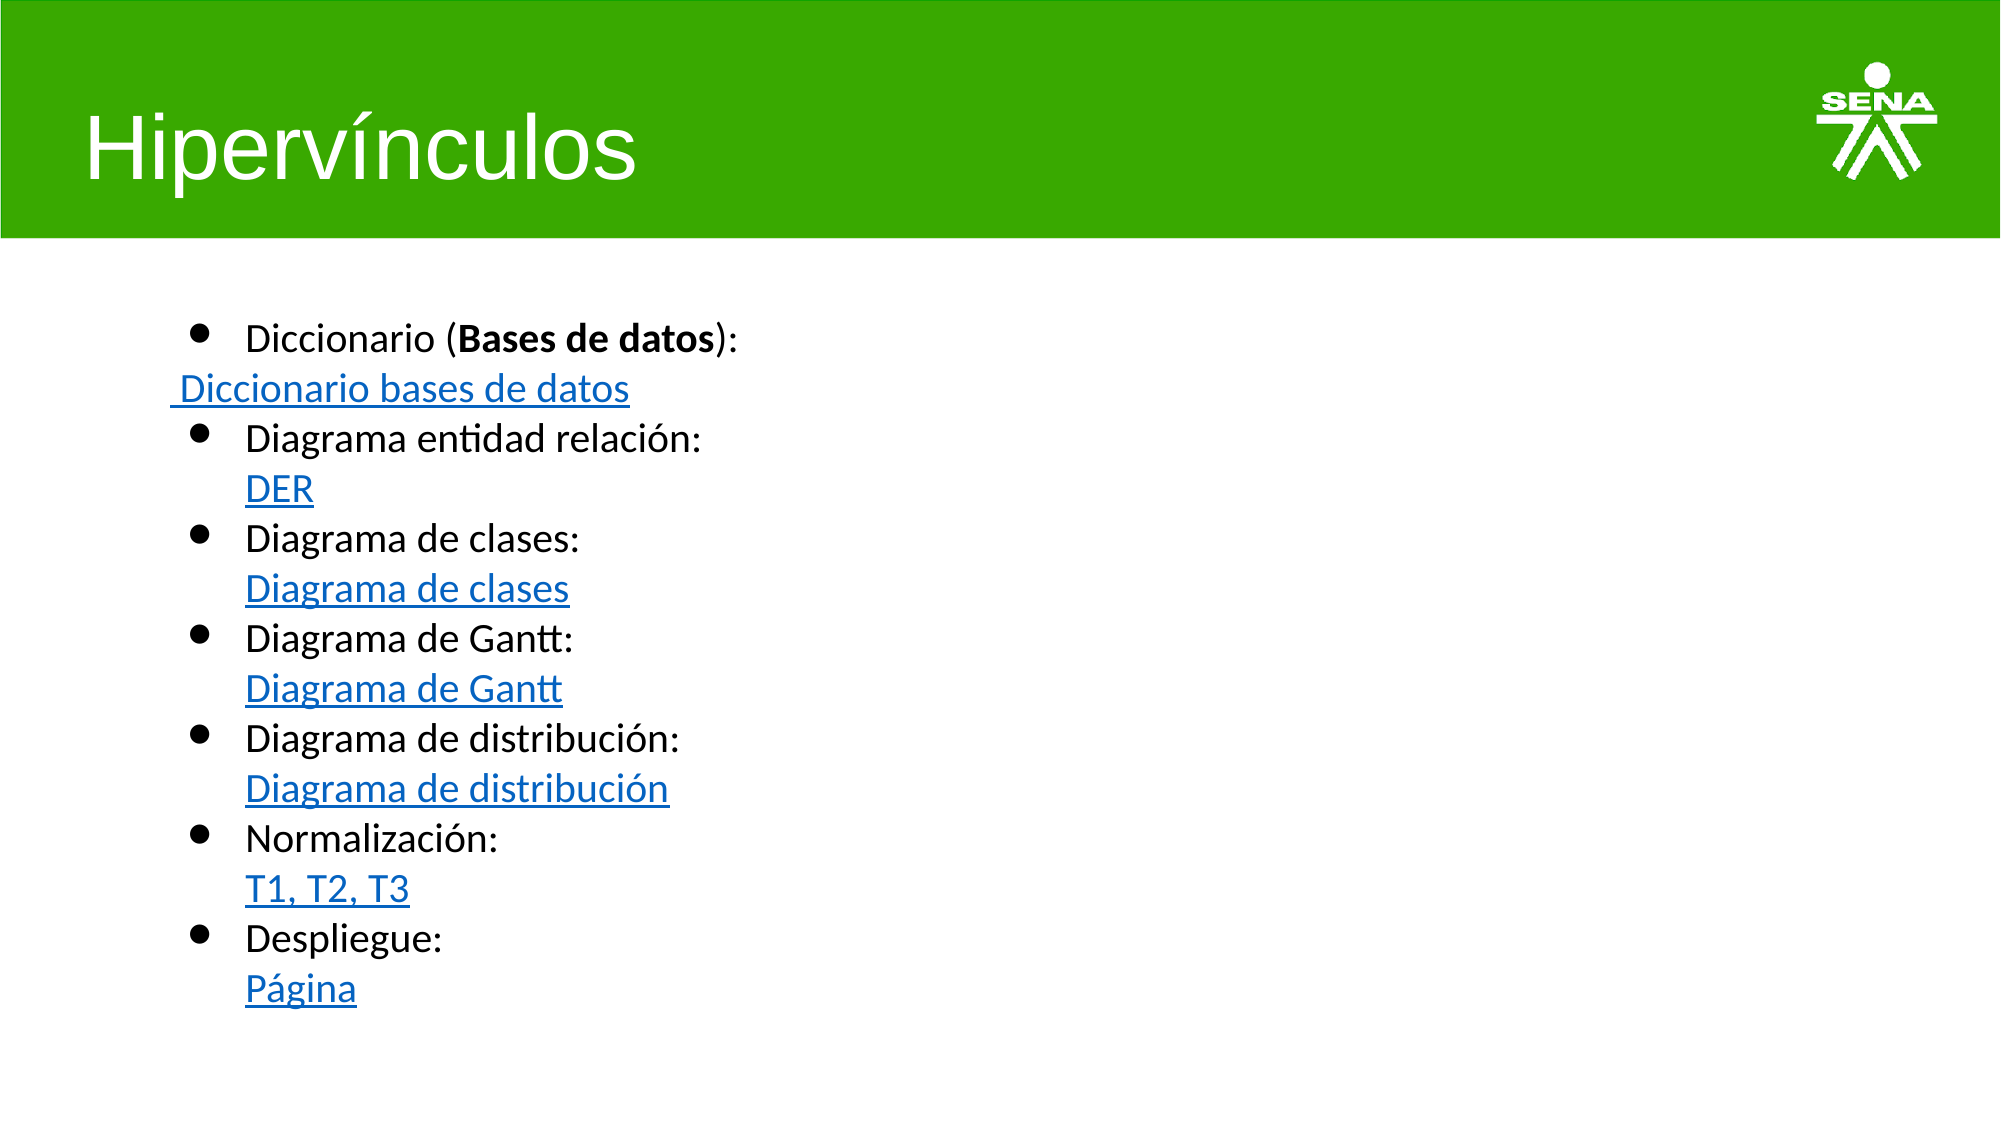

# Hipervínculos

Diccionario (Bases de datos):
 	Diccionario bases de datos
Diagrama entidad relación:
DER
Diagrama de clases:
Diagrama de clases
Diagrama de Gantt:
Diagrama de Gantt
Diagrama de distribución:
Diagrama de distribución
Normalización:
T1, T2, T3
Despliegue:
Página